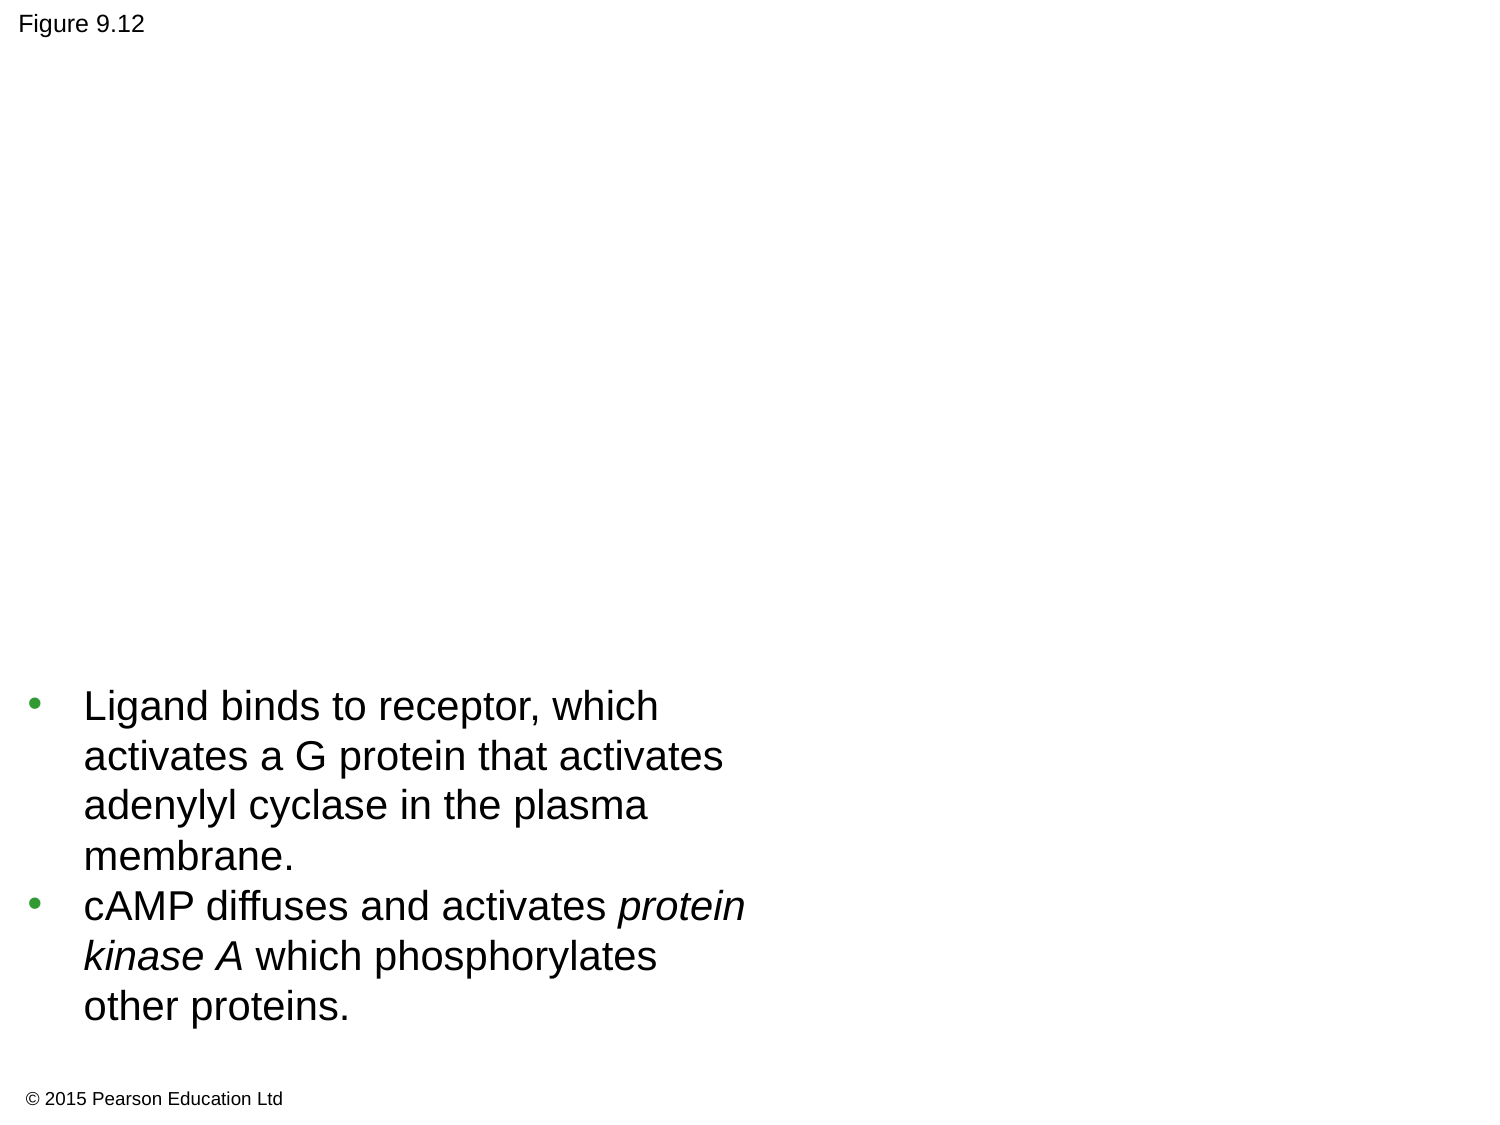

# Figure 9.12
Ligand binds to receptor, which activates a G protein that activates adenylyl cyclase in the plasma membrane.
cAMP diffuses and activates protein kinase A which phosphorylates
other proteins.